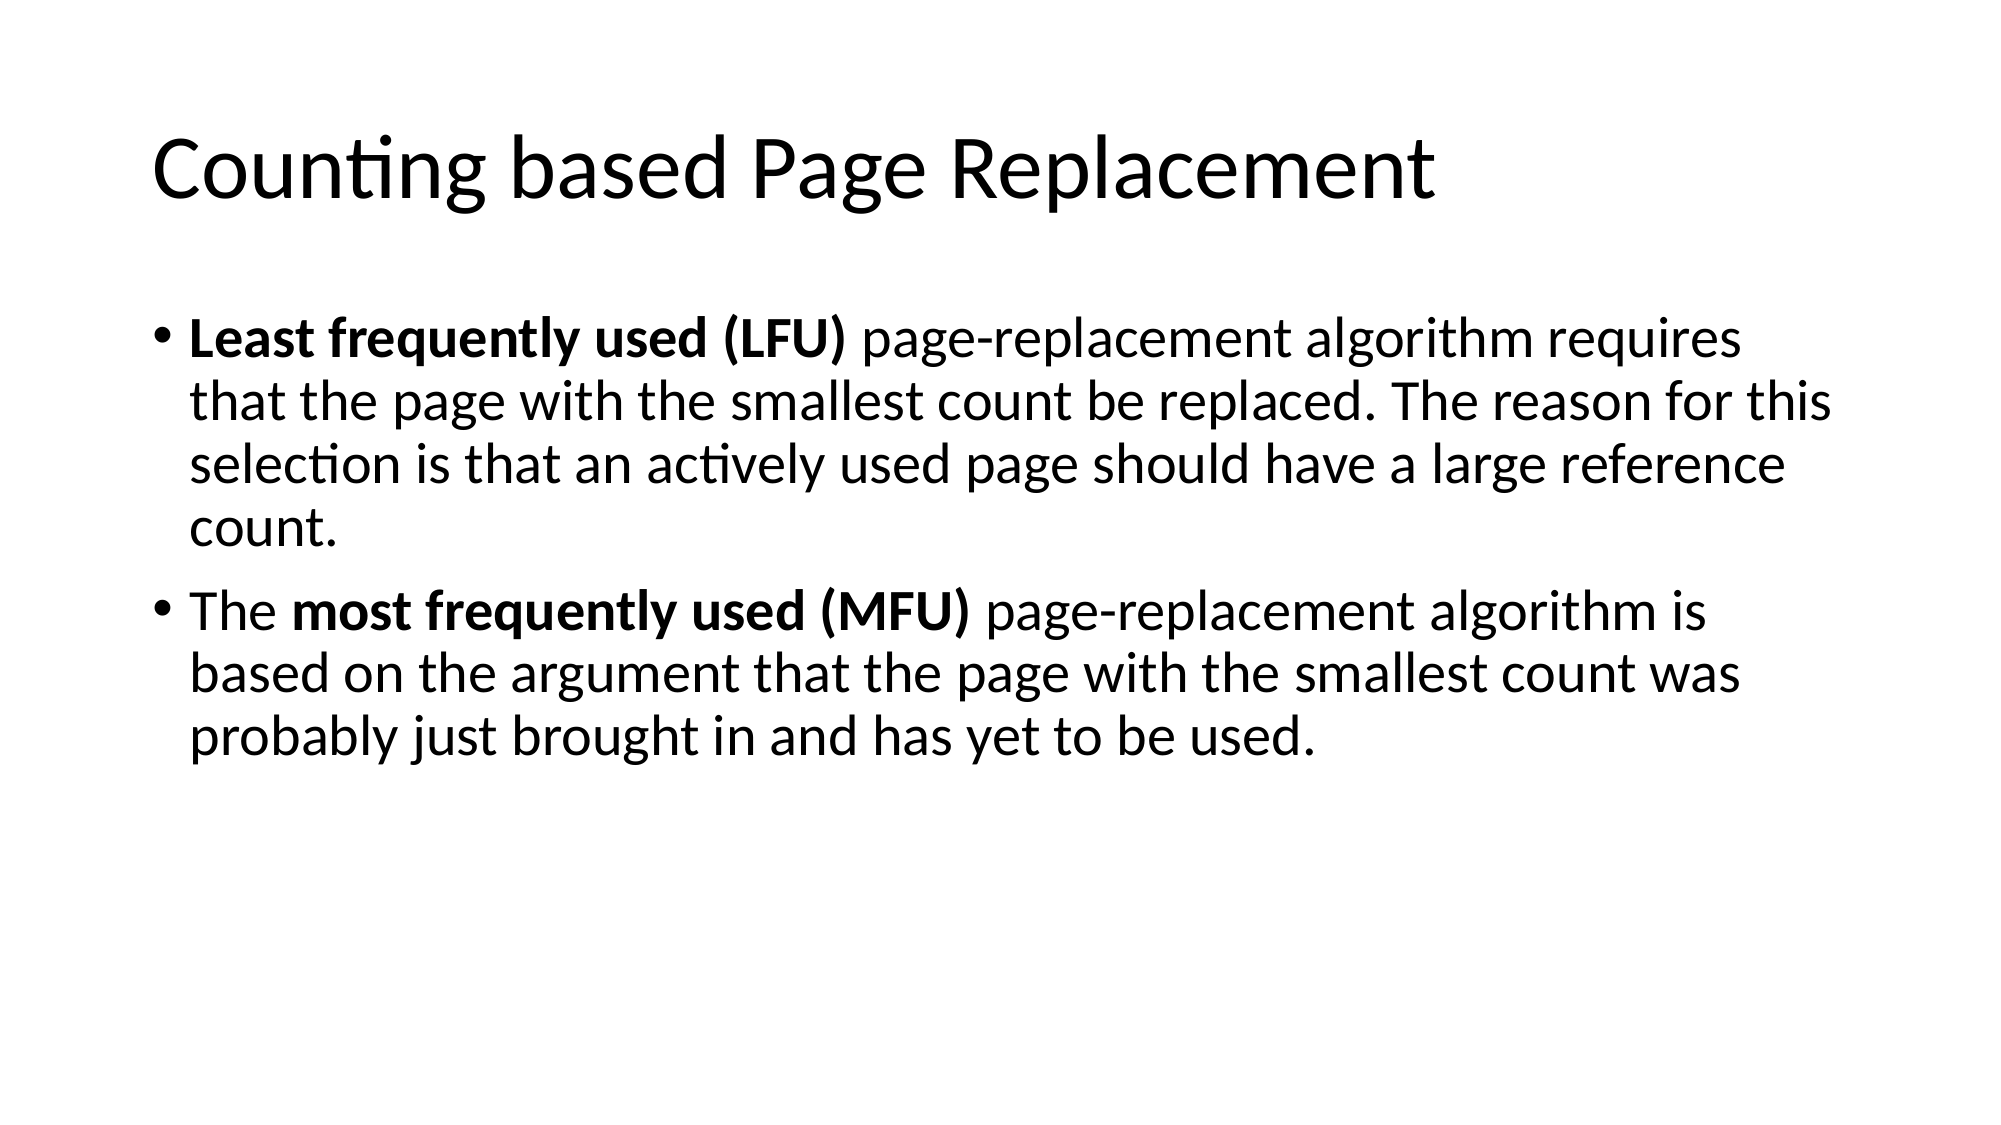

# Counting based Page Replacement
Least frequently used (LFU) page-replacement algorithm requires that the page with the smallest count be replaced. The reason for this selection is that an actively used page should have a large reference count.
The most frequently used (MFU) page-replacement algorithm is based on the argument that the page with the smallest count was probably just brought in and has yet to be used.